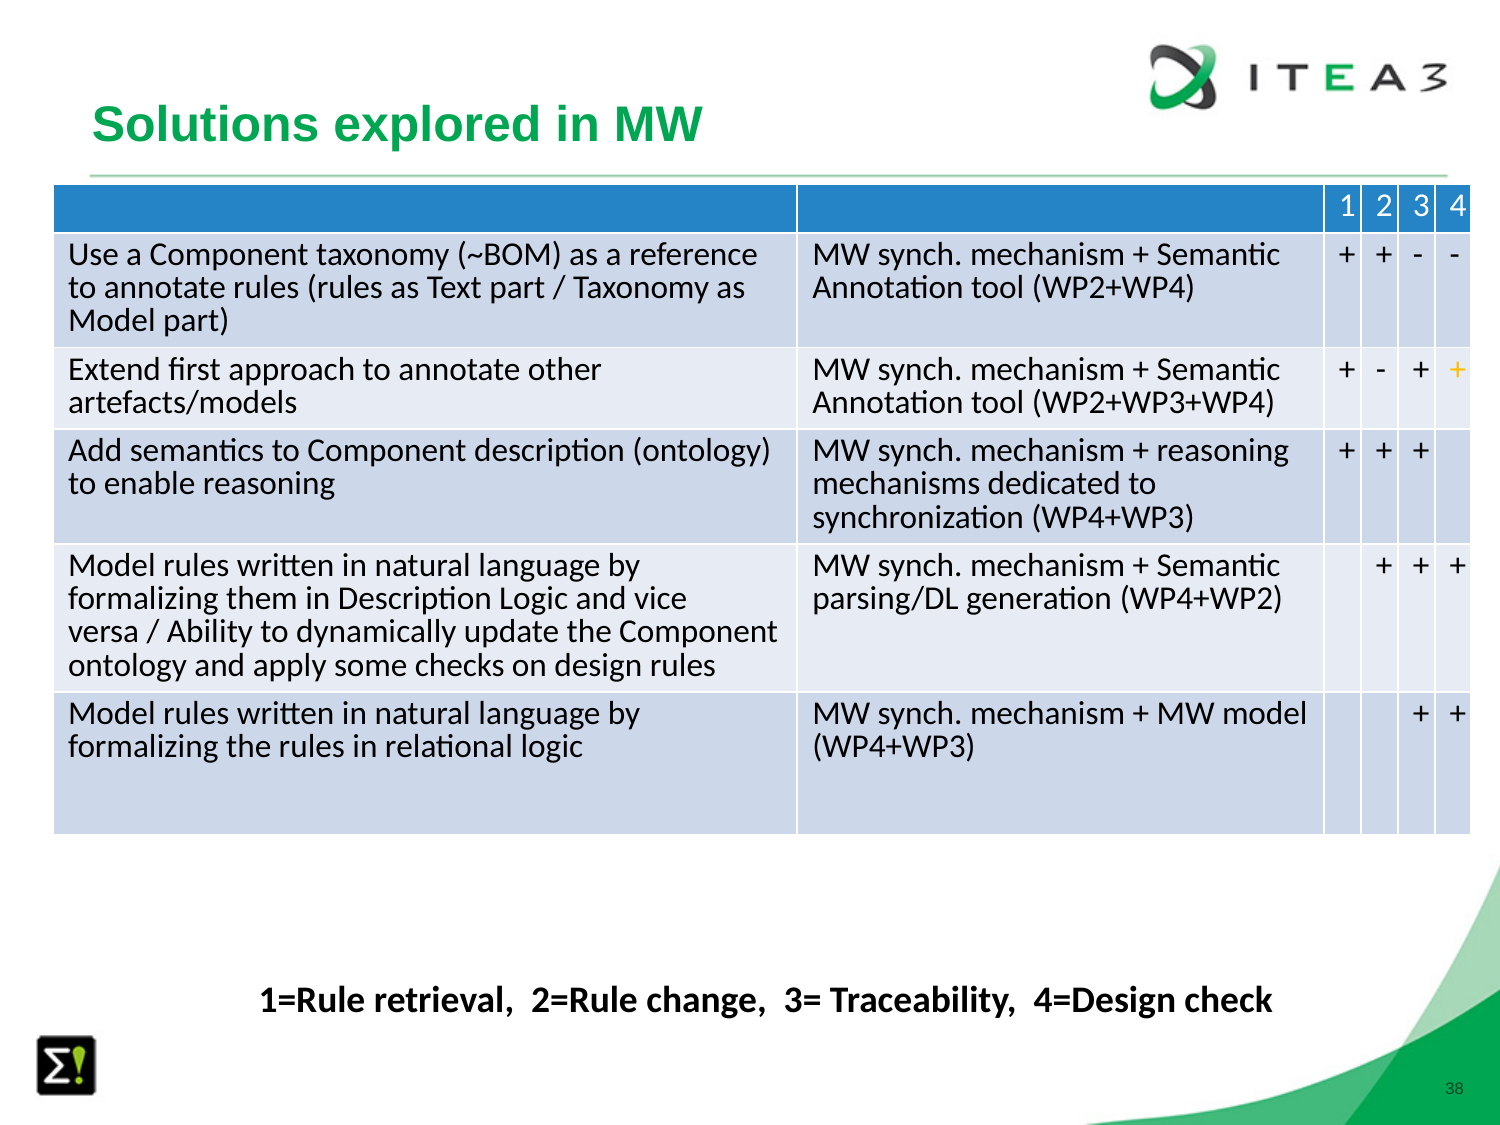

# Solutions explored in MW
|  |  | 1 | 2 | 3 | 4 |
| --- | --- | --- | --- | --- | --- |
| Use a Component taxonomy (~BOM) as a reference to annotate rules (rules as Text part / Taxonomy as Model part) | MW synch. mechanism + Semantic Annotation tool (WP2+WP4) | + | + | - | - |
| Extend first approach to annotate other artefacts/models | MW synch. mechanism + Semantic Annotation tool (WP2+WP3+WP4) | + | - | + | + |
| Add semantics to Component description (ontology) to enable reasoning | MW synch. mechanism + reasoning mechanisms dedicated to synchronization (WP4+WP3) | + | + | + |  |
| Model rules written in natural language by formalizing them in Description Logic and vice versa / Ability to dynamically update the Component ontology and apply some checks on design rules | MW synch. mechanism + Semantic parsing/DL generation (WP4+WP2) |  | + | + | + |
| Model rules written in natural language by formalizing the rules in relational logic | MW synch. mechanism + MW model (WP4+WP3) |  |  | + | + |
1=Rule retrieval,  2=Rule change,  3= Traceability,  4=Design check